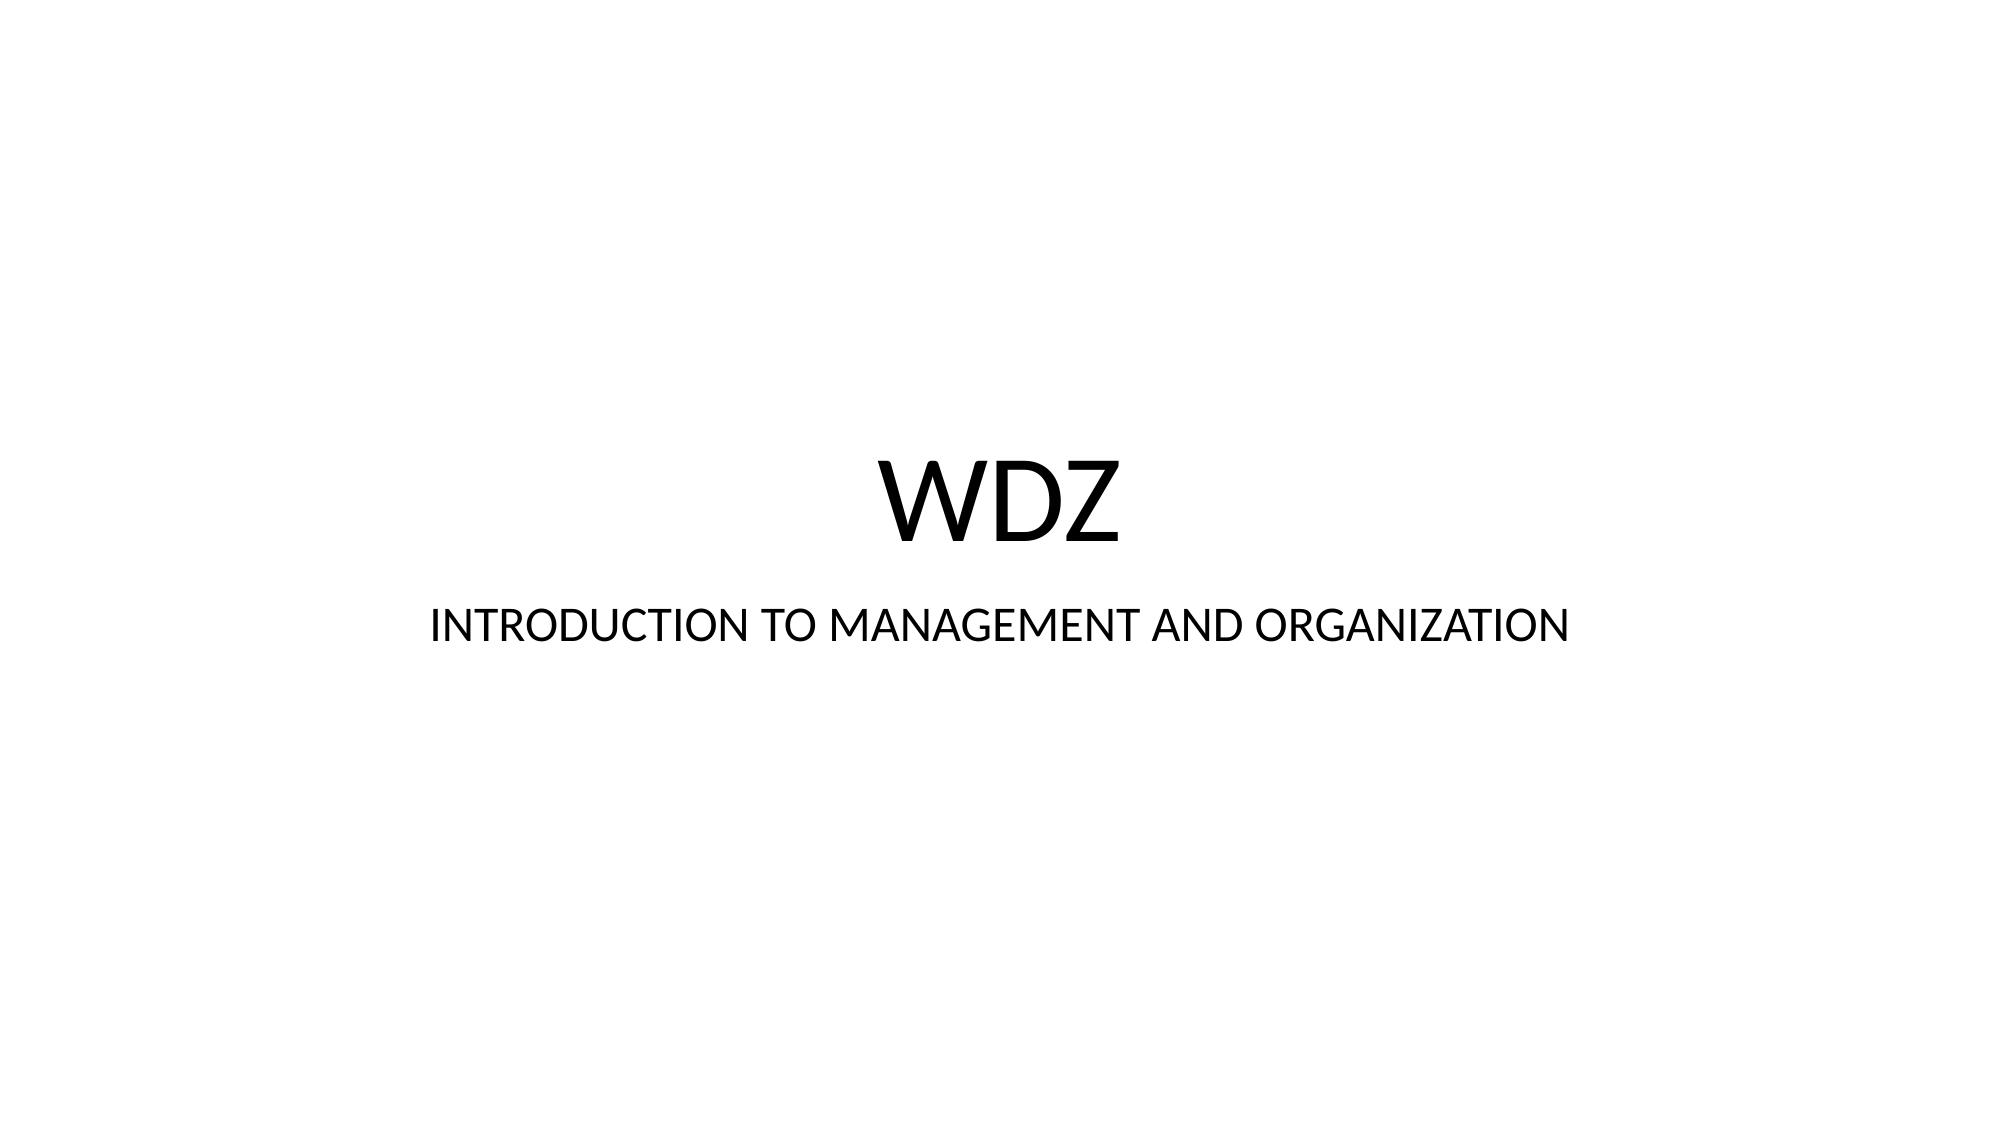

# WDZ
INTRODUCTION TO MANAGEMENT AND ORGANIZATION